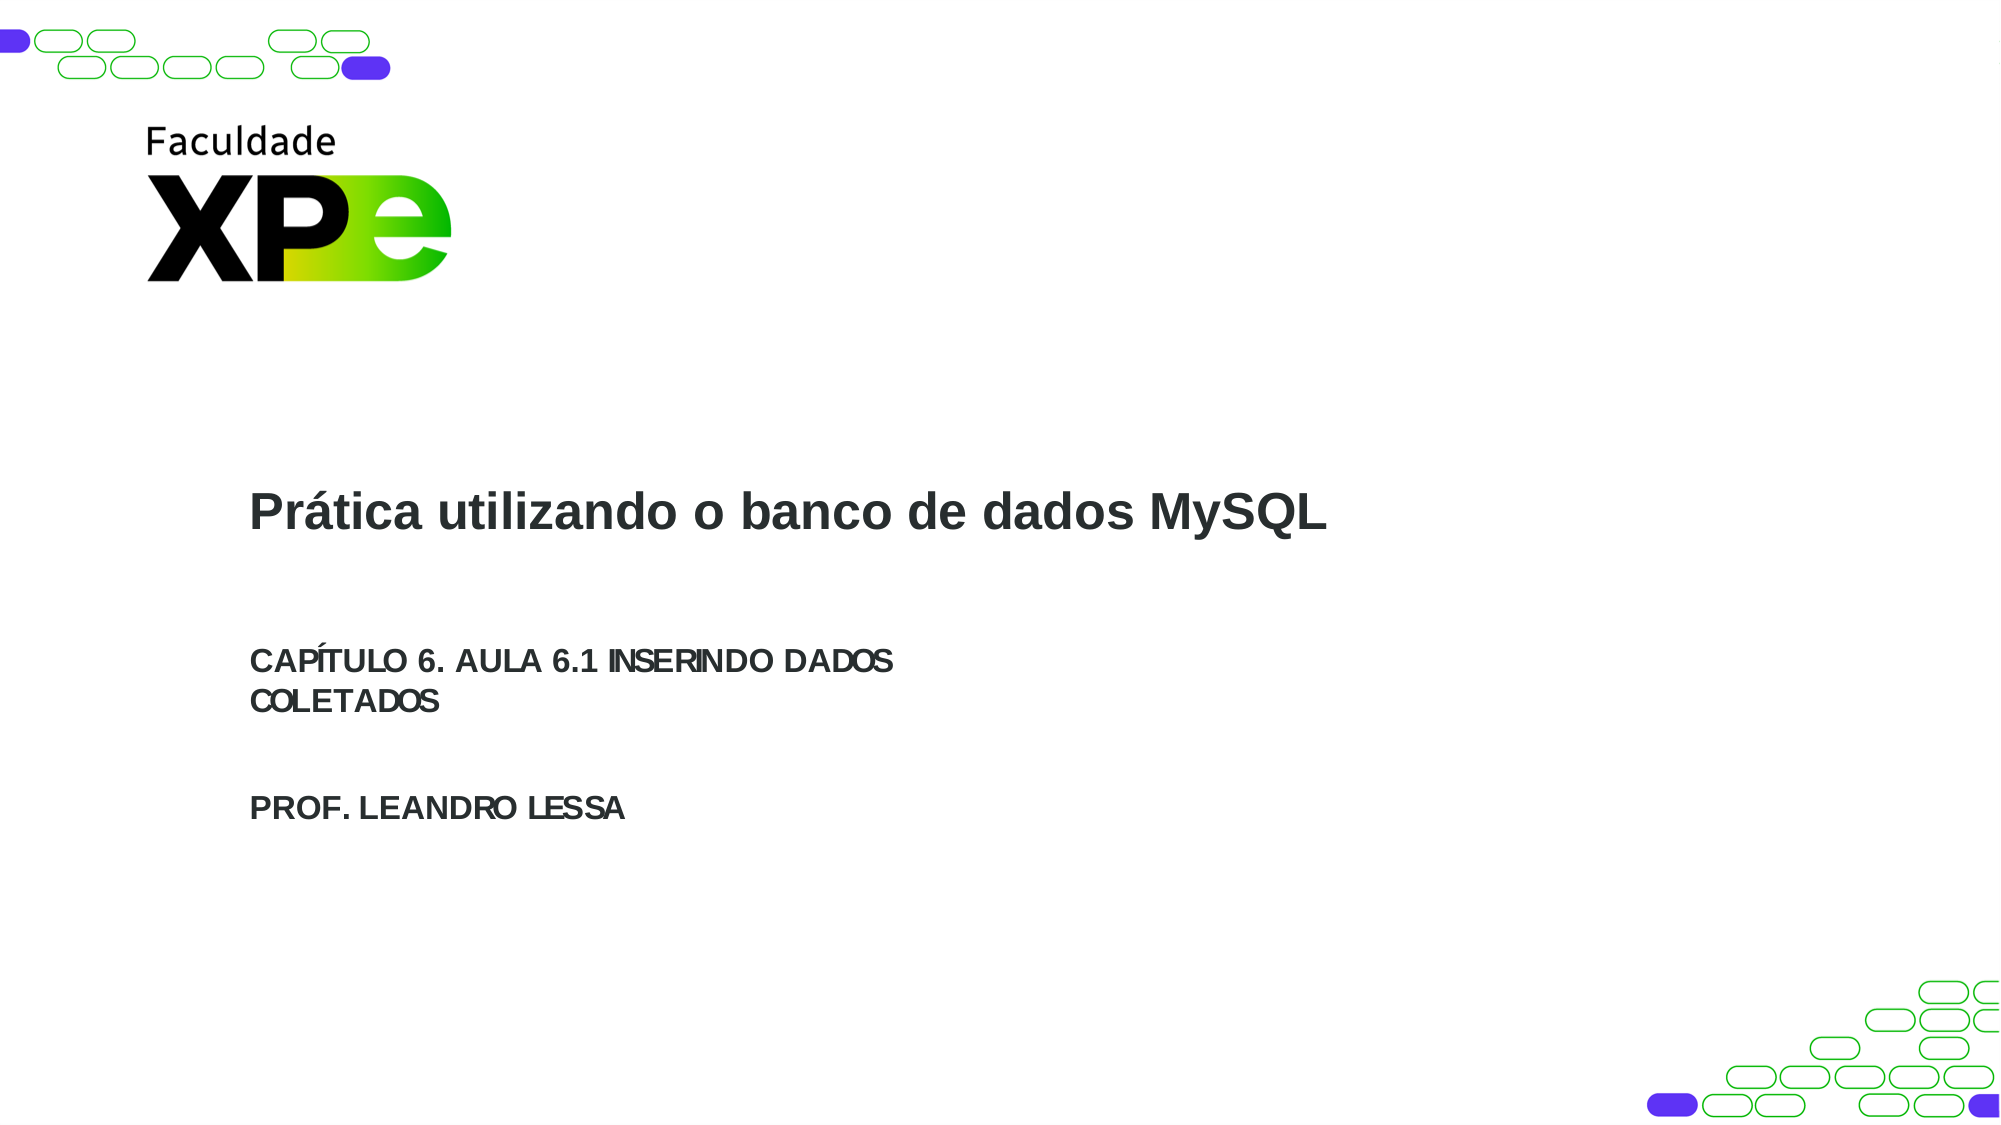

Prática utilizando o banco de dados MySQL
CAPÍTULO 6. AULA 6.1 INSERINDO DADOS COLETADOS

PROF. LEANDRO LESSA